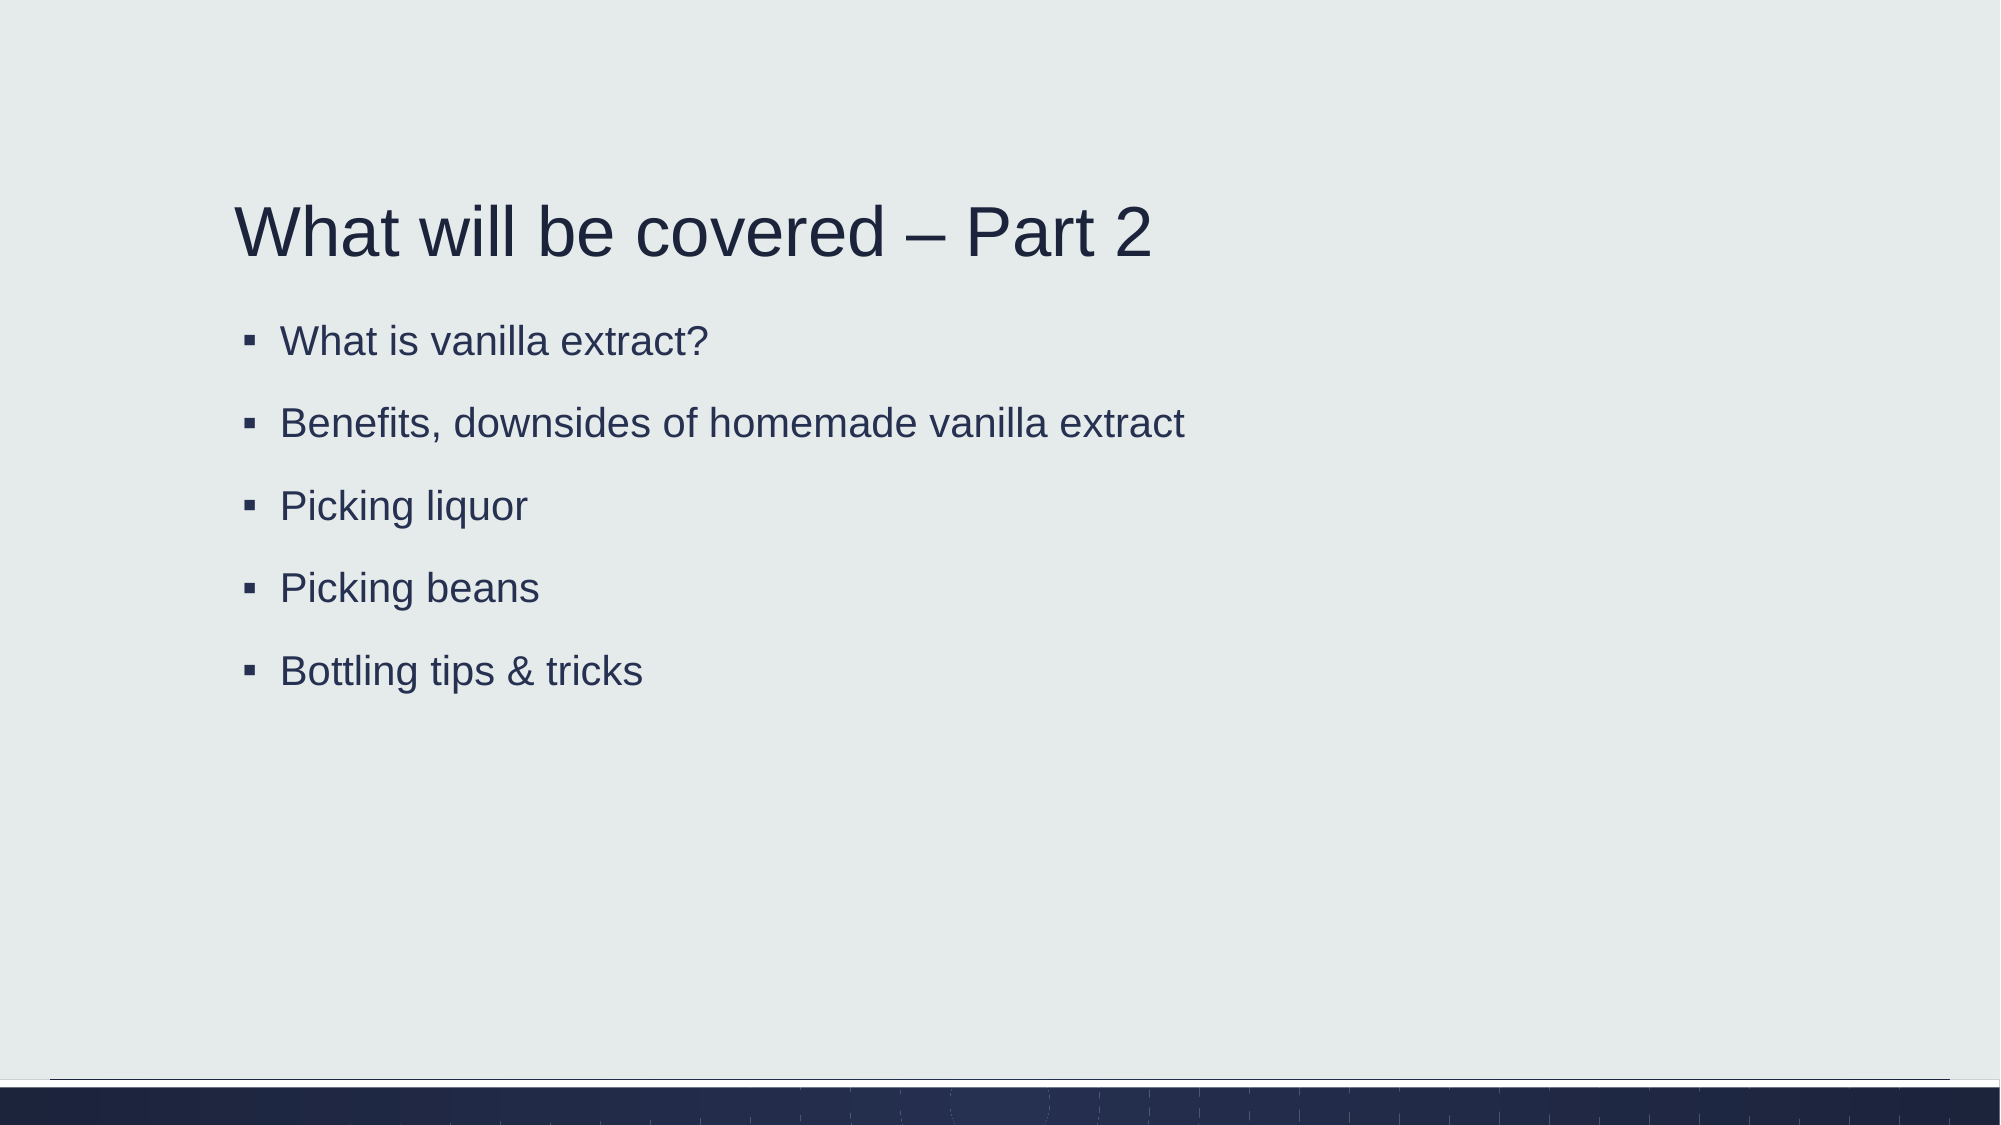

# What will be covered – Part 2
What is vanilla extract?
Benefits, downsides of homemade vanilla extract
Picking liquor
Picking beans
Bottling tips & tricks